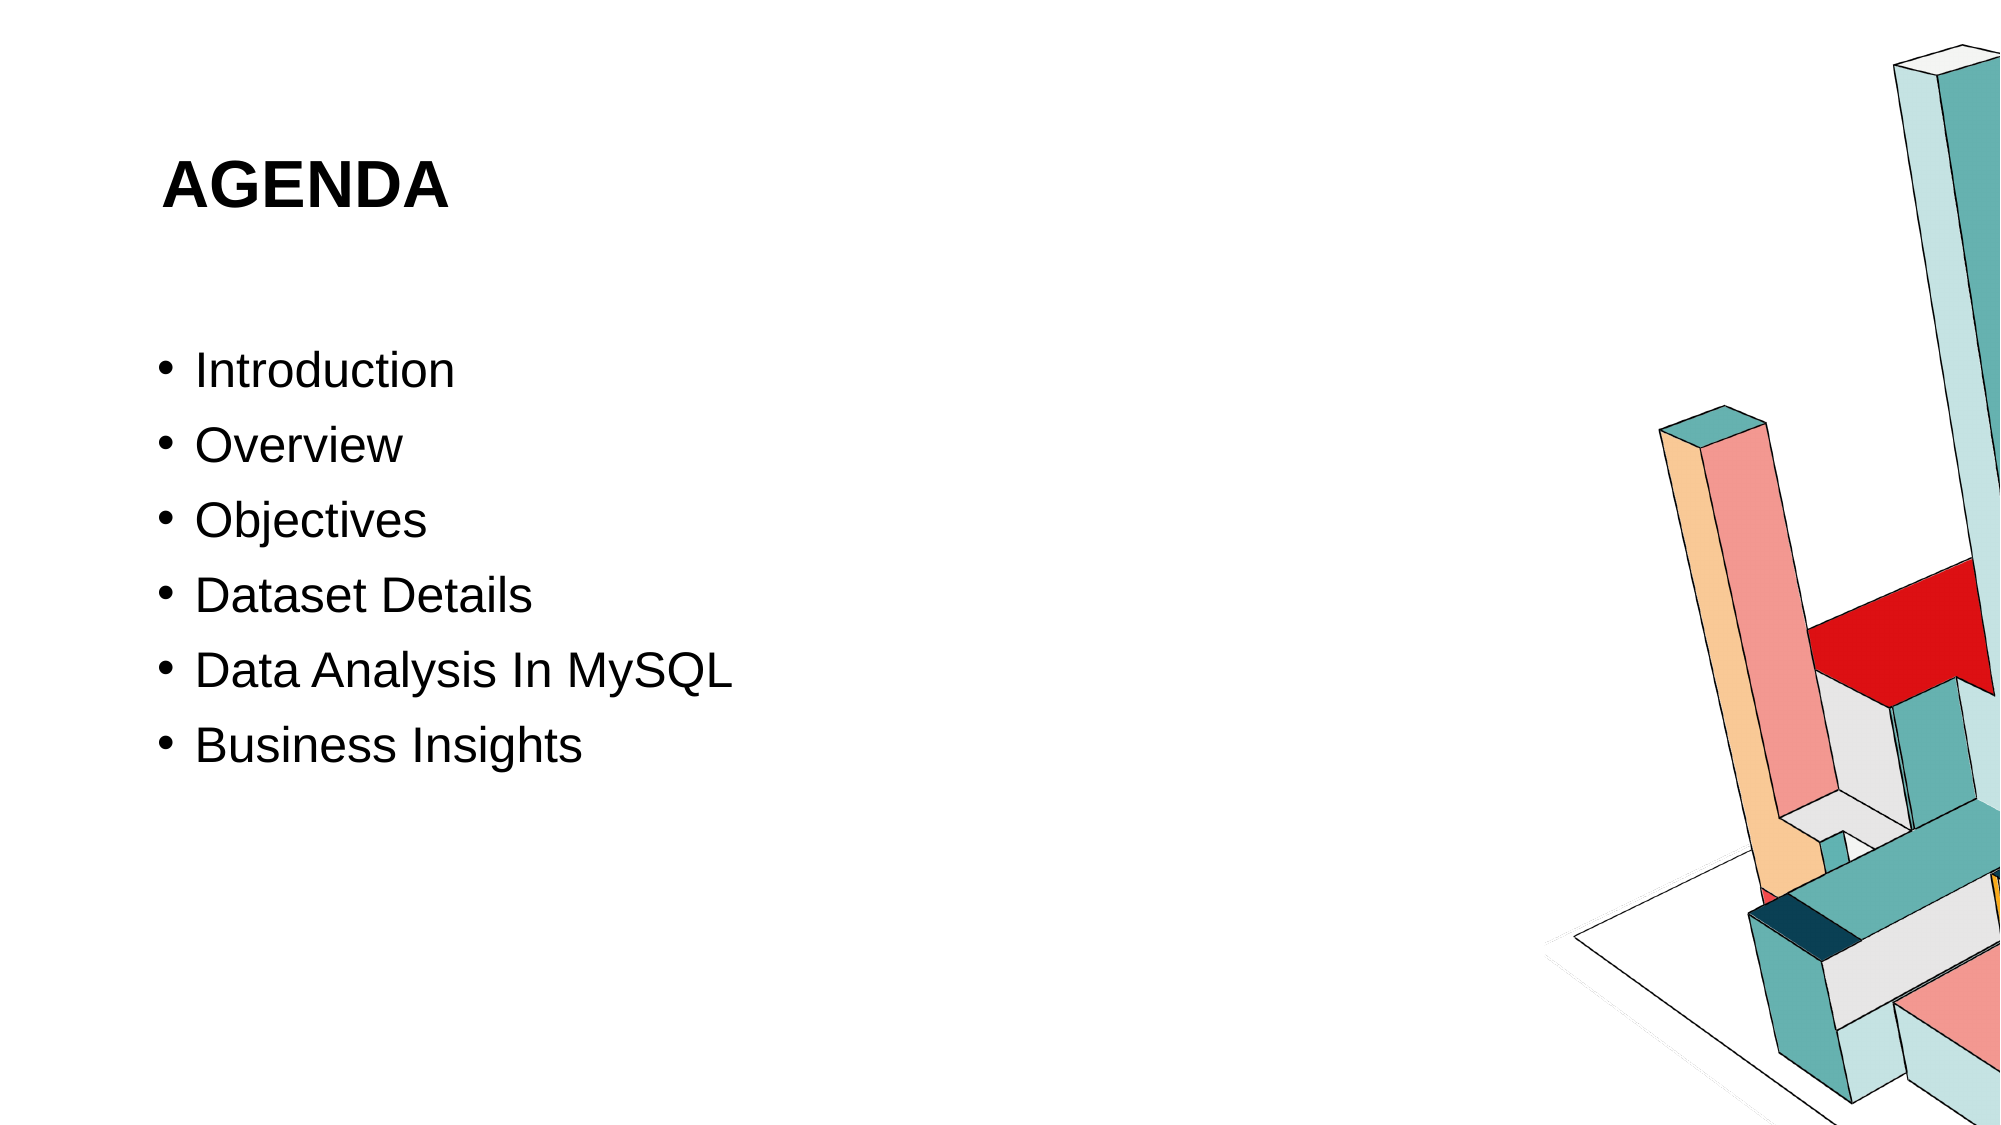

# Agenda
Introduction
Overview
Objectives
Dataset Details
Data Analysis In MySQL
Business Insights